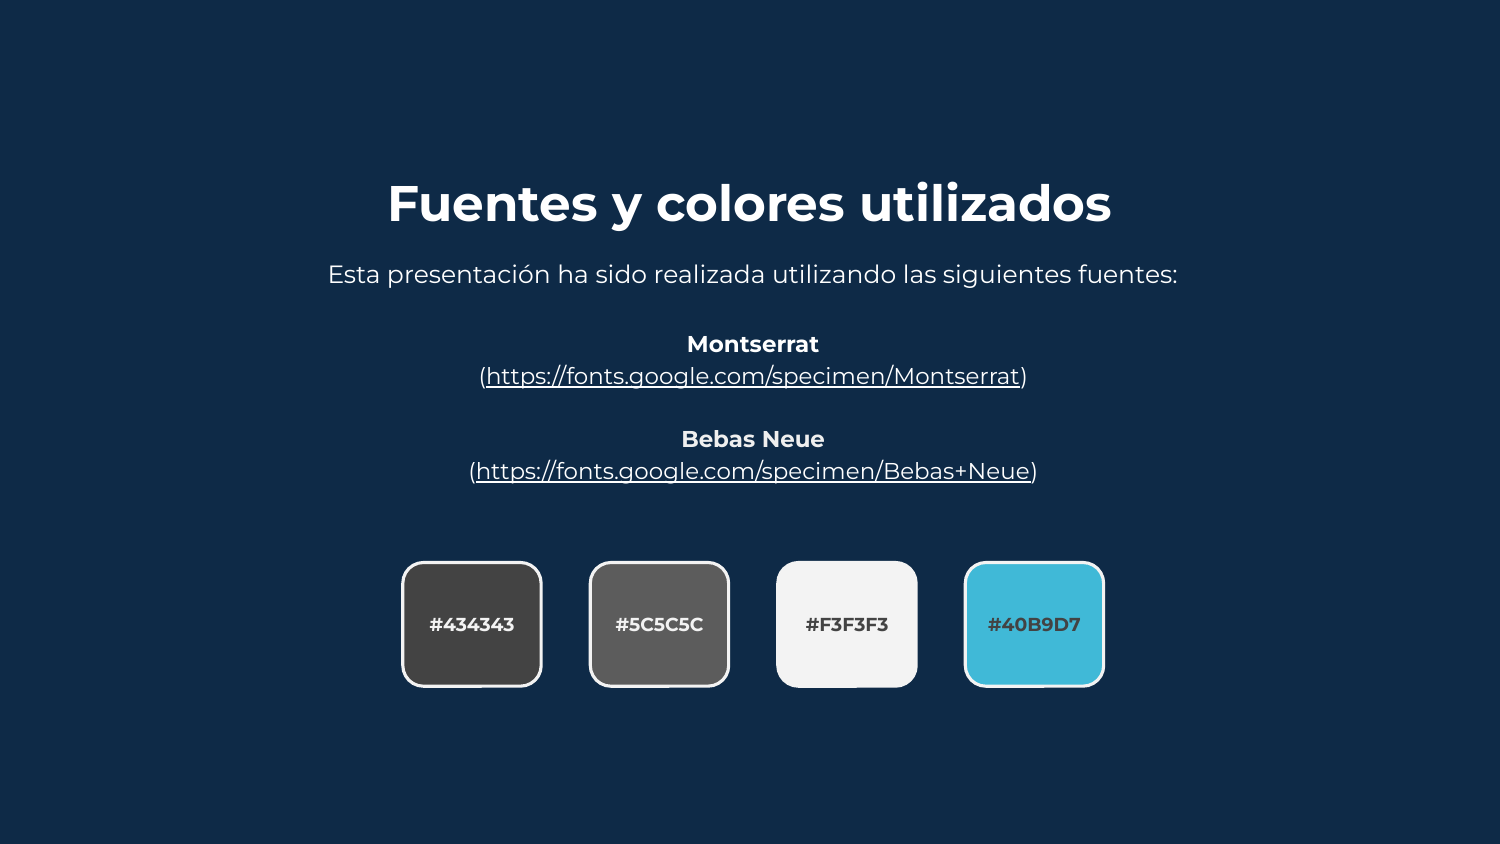

Fuentes y colores utilizados
Esta presentación ha sido realizada utilizando las siguientes fuentes:

Montserrat
(https://fonts.google.com/specimen/Montserrat)

Bebas Neue
(https://fonts.google.com/specimen/Bebas+Neue)
#434343
#5C5C5C
#F3F3F3
#40B9D7